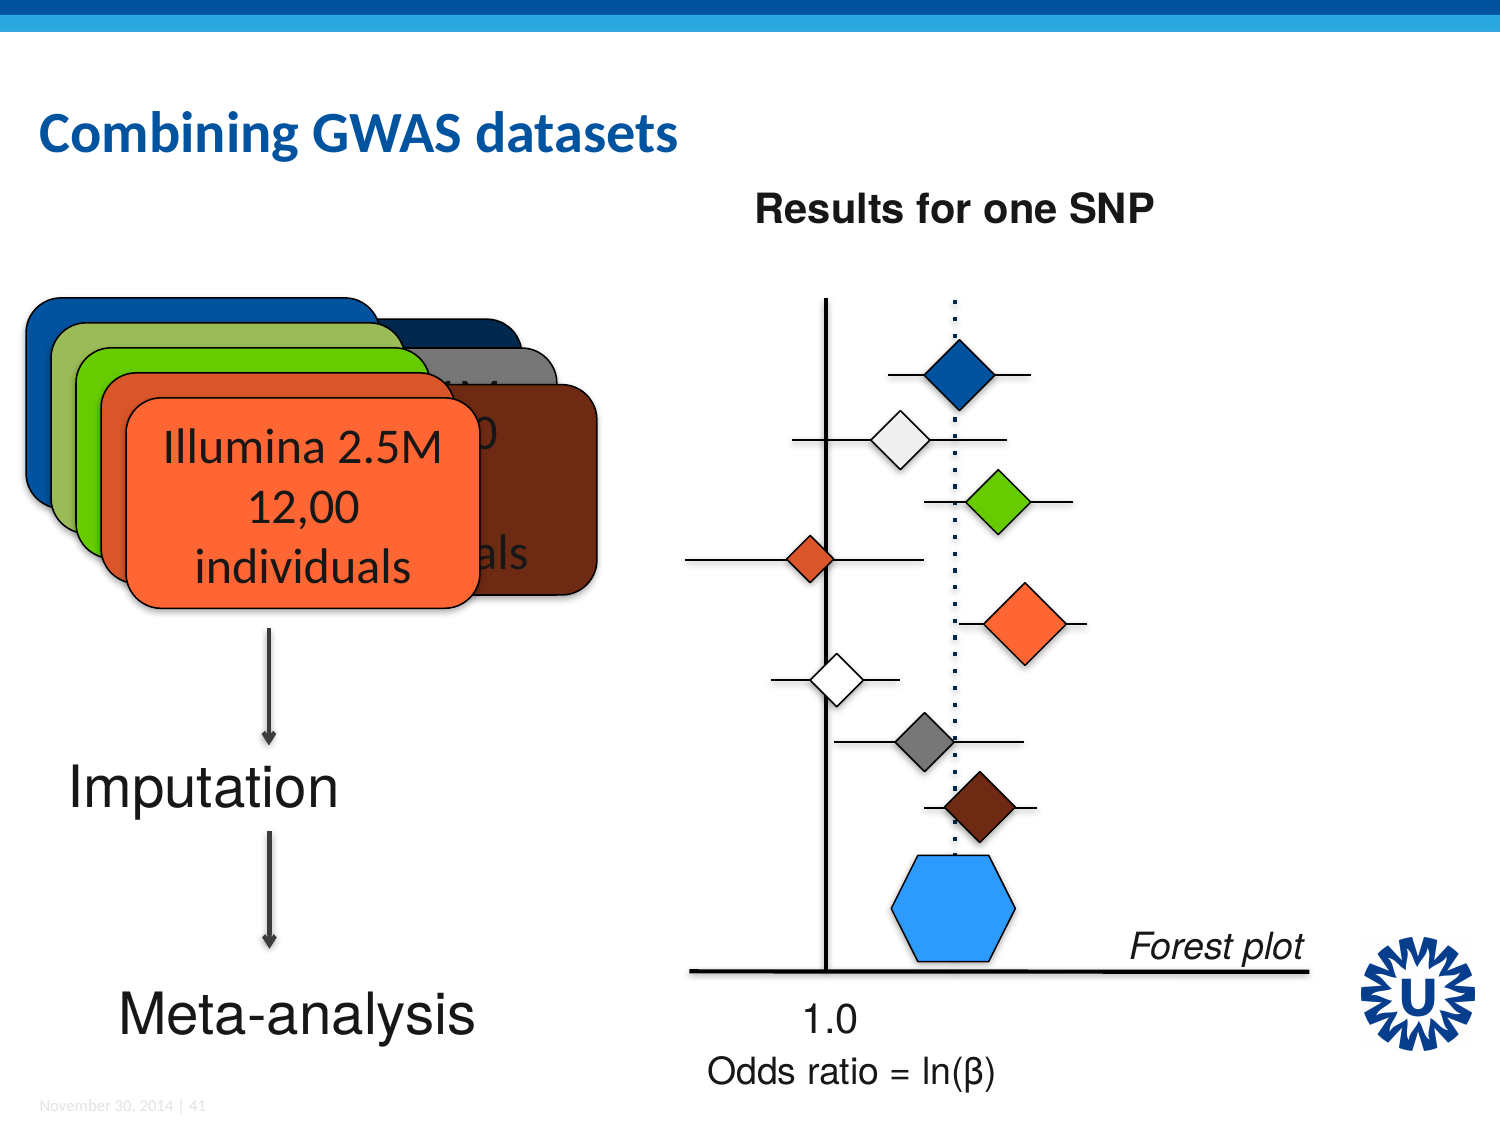

# Combining GWAS datasets
Results for one SNP
Affy 6.0
2,500 individuals
Affy 6.0
2,500 individuals
Illumina 1M
7,00 individuals

Illumina 1M
7,00 individuals
Illumina 1M
7,00 individuals
Illumina 1M
7,00 individuals
Affy 5.0
7,00 individuals
Illumina 2.5M
12,00 individuals

Imputation

Forest plot
Meta-analysis
1.0
Odds ratio = ln(β)
November 30, 2014 | 41